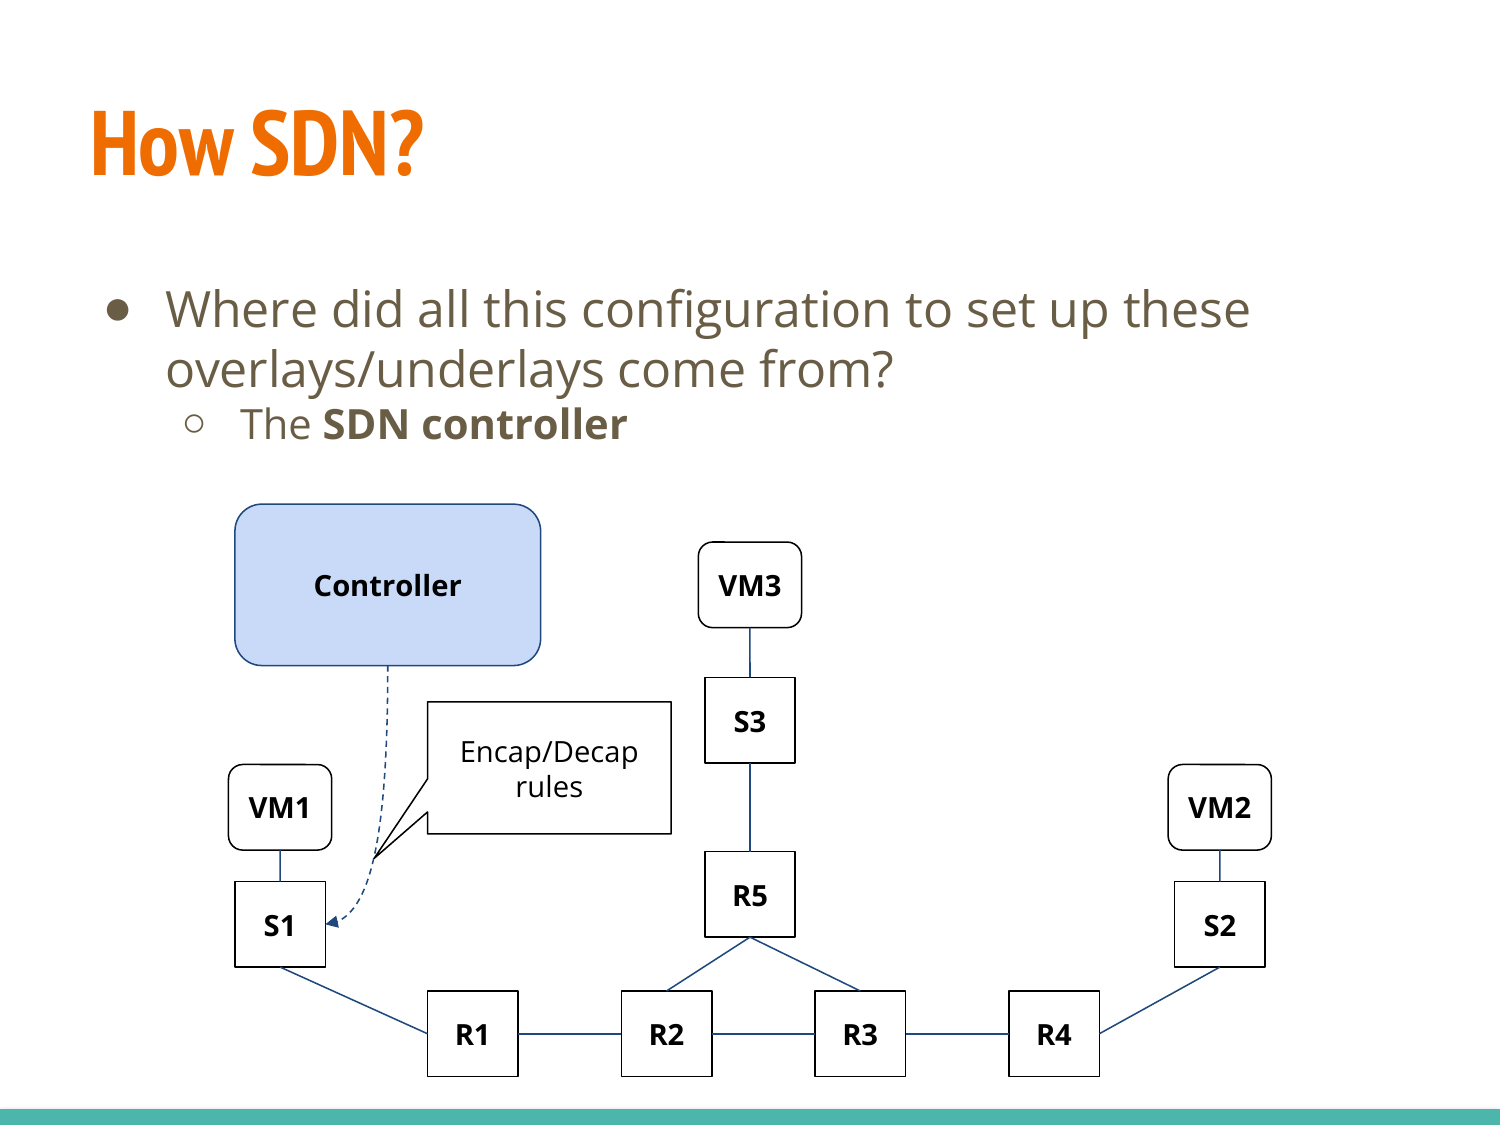

# How SDN?
Where did all this configuration to set up these overlays/underlays come from?
The SDN controller
Controller
VM3
S3
Encap/Decap rules
VM1
VM2
R5
S1
S2
R1
R2
R3
R4